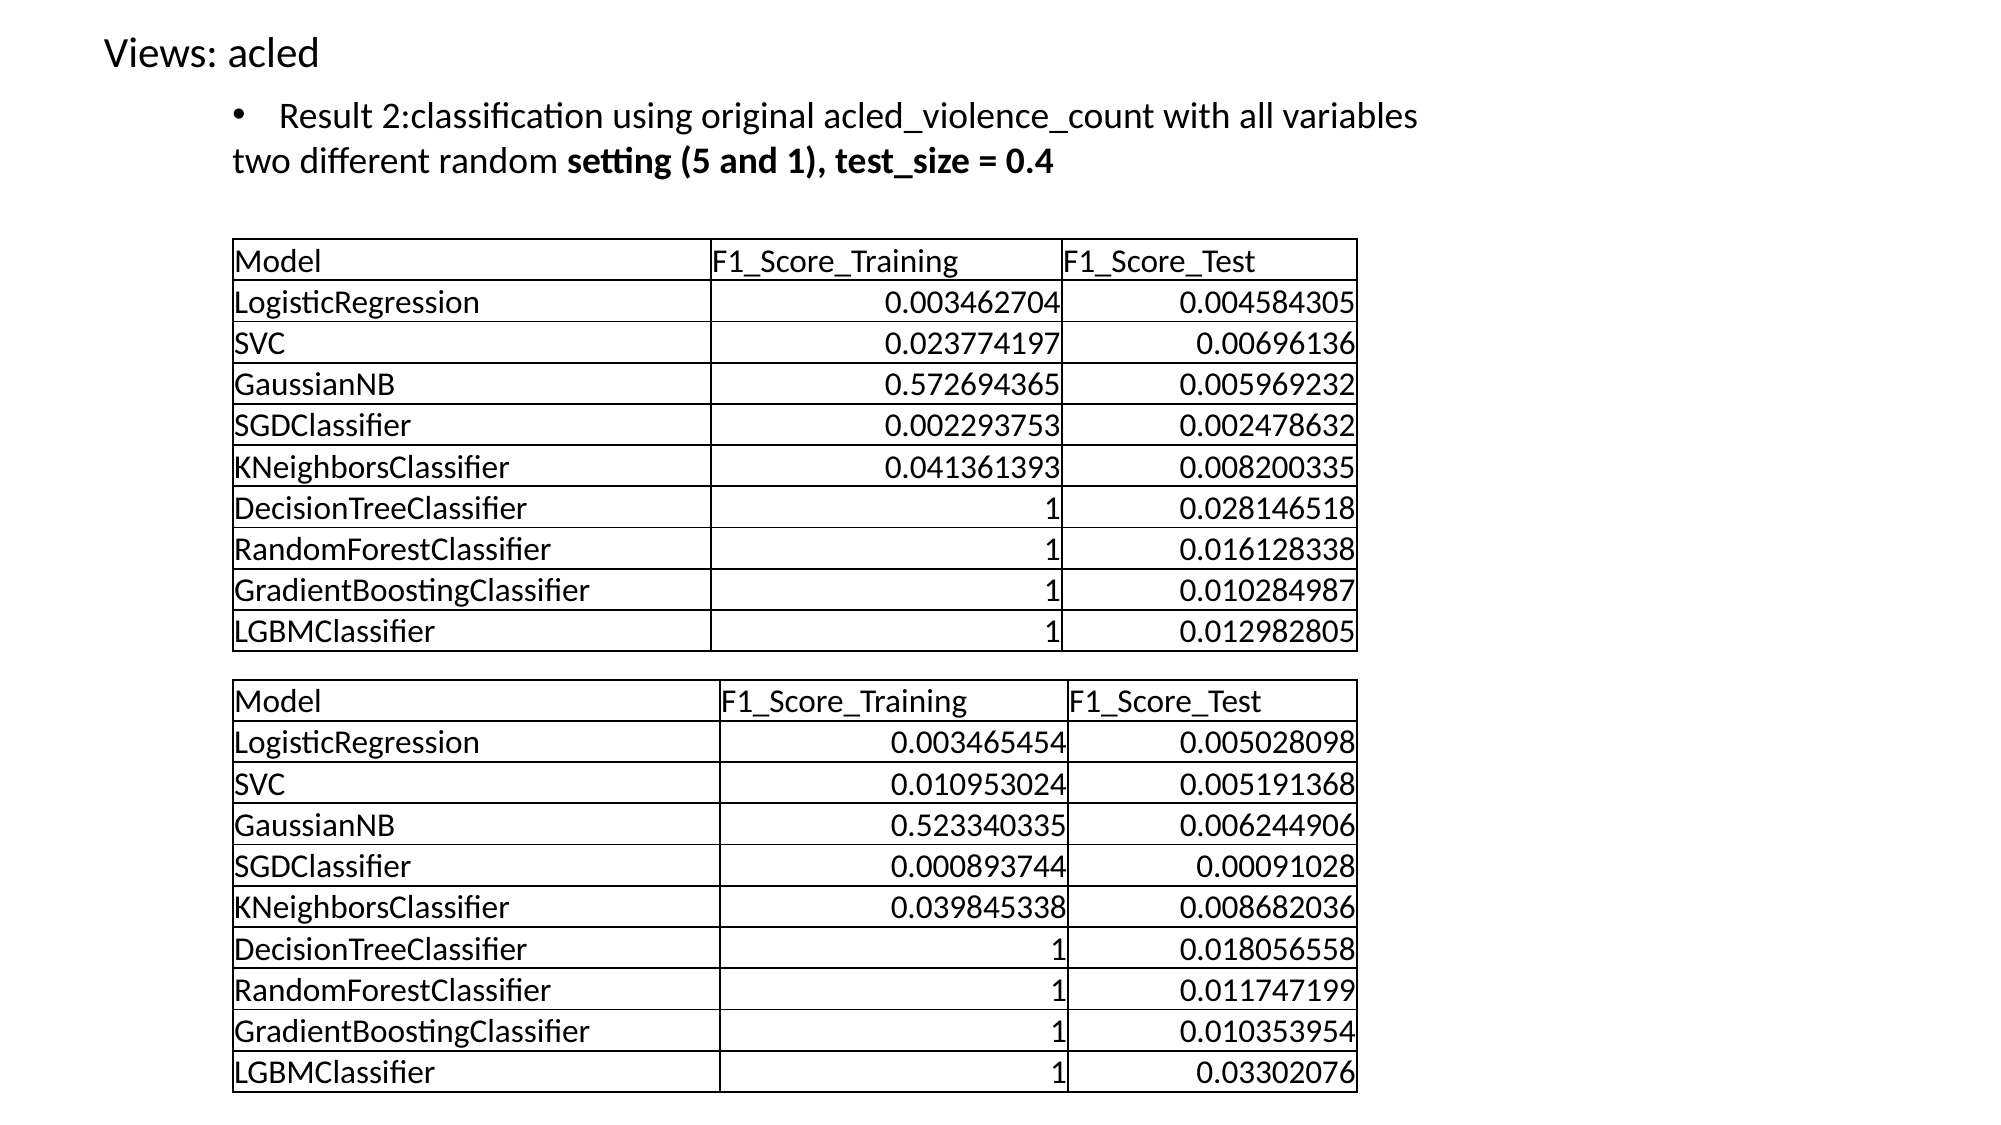

Views: acled
Result 2:classification using original acled_violence_count with all variables
	two different random setting (5 and 1), test_size = 0.4

| Model | F1\_Score\_Training | F1\_Score\_Test |
| --- | --- | --- |
| LogisticRegression | 0.003462704 | 0.004584305 |
| SVC | 0.023774197 | 0.00696136 |
| GaussianNB | 0.572694365 | 0.005969232 |
| SGDClassifier | 0.002293753 | 0.002478632 |
| KNeighborsClassifier | 0.041361393 | 0.008200335 |
| DecisionTreeClassifier | 1 | 0.028146518 |
| RandomForestClassifier | 1 | 0.016128338 |
| GradientBoostingClassifier | 1 | 0.010284987 |
| LGBMClassifier | 1 | 0.012982805 |
| Model | F1\_Score\_Training | F1\_Score\_Test |
| --- | --- | --- |
| LogisticRegression | 0.003465454 | 0.005028098 |
| SVC | 0.010953024 | 0.005191368 |
| GaussianNB | 0.523340335 | 0.006244906 |
| SGDClassifier | 0.000893744 | 0.00091028 |
| KNeighborsClassifier | 0.039845338 | 0.008682036 |
| DecisionTreeClassifier | 1 | 0.018056558 |
| RandomForestClassifier | 1 | 0.011747199 |
| GradientBoostingClassifier | 1 | 0.010353954 |
| LGBMClassifier | 1 | 0.03302076 |